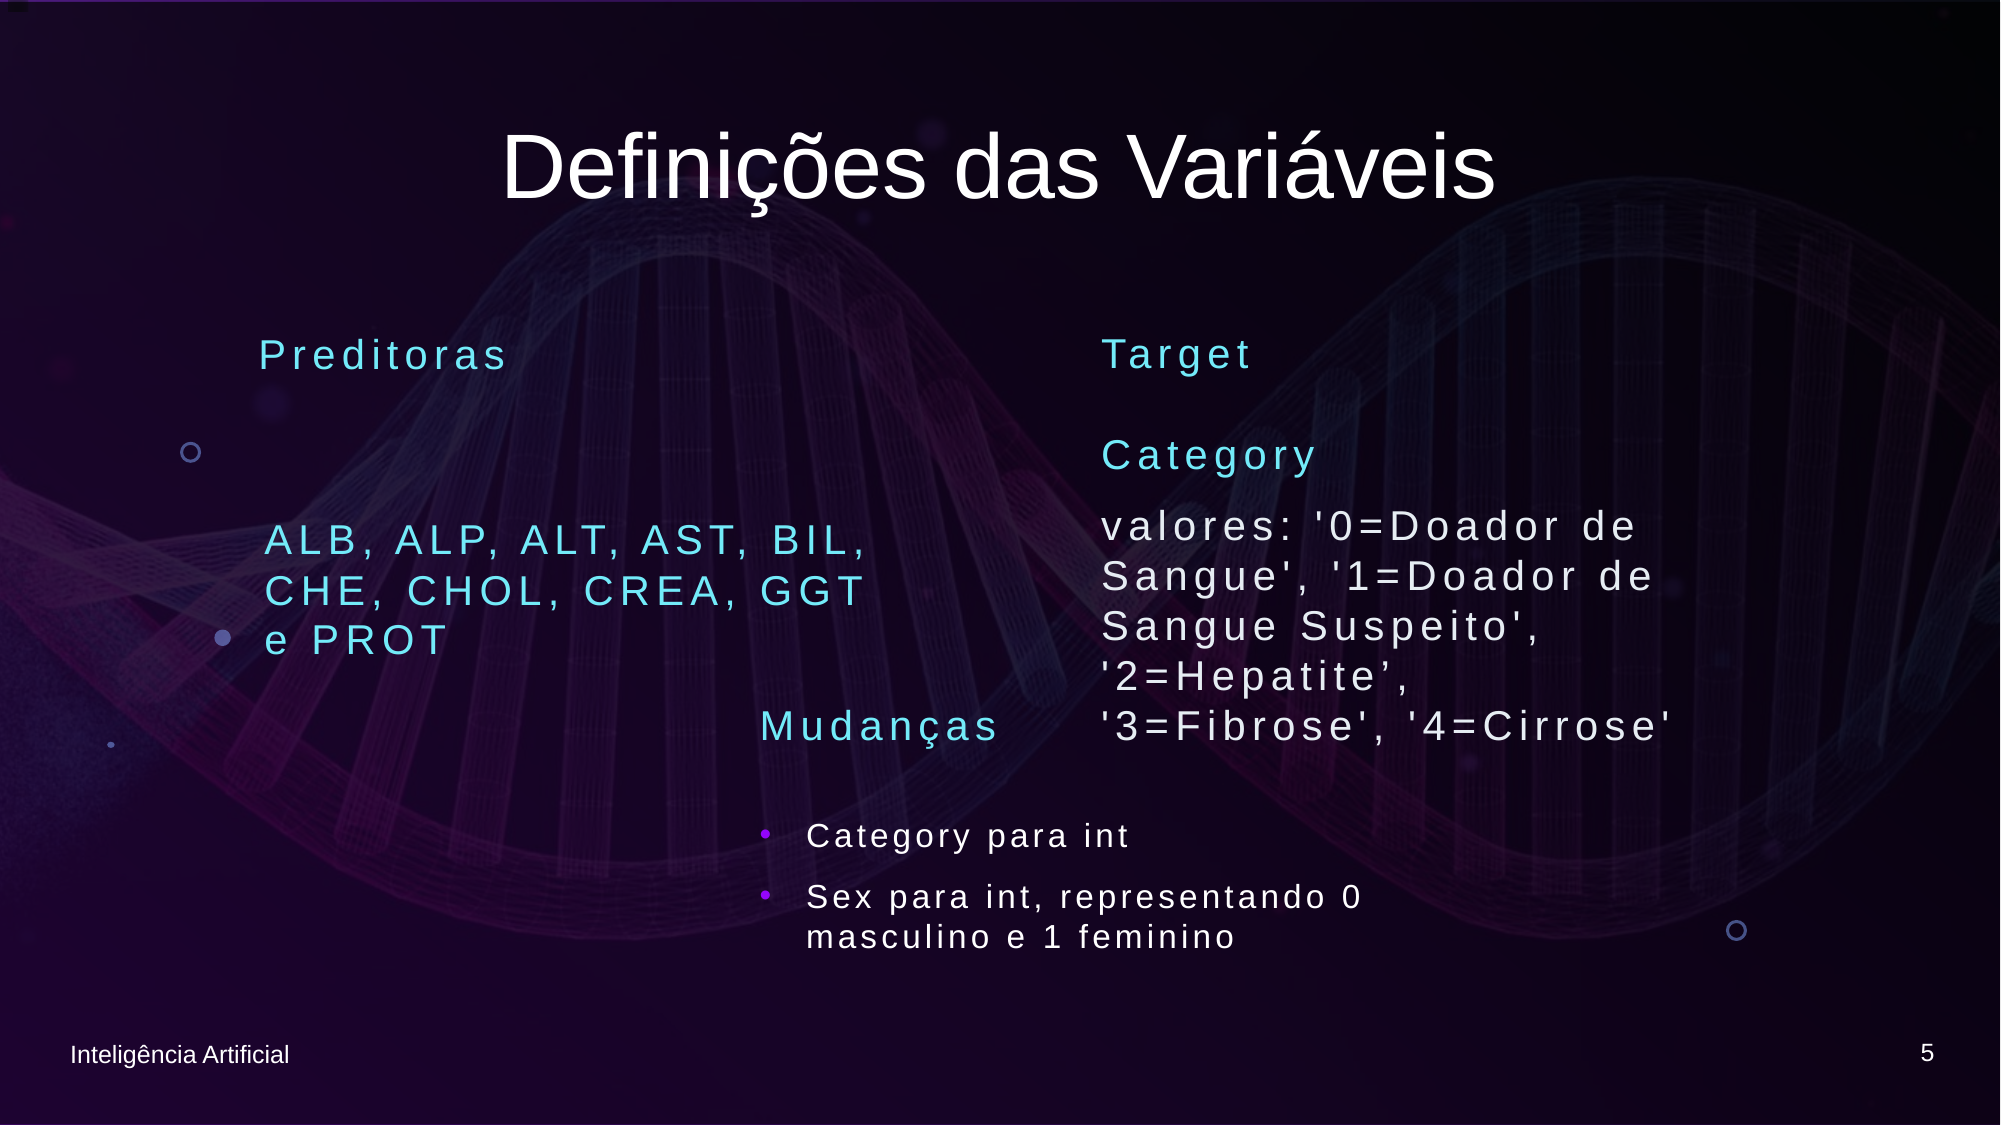

# Definições das Variáveis
Target
Preditoras
ALB, ALP, ALT, AST, BIL, CHE, CHOL, CREA, GGT e PROT

Category
valores: '0=Doador de Sangue', '1=Doador de Sangue Suspeito', '2=Hepatite’, '3=Fibrose', '4=Cirrose'

Mudanças
Category para int
Sex para int, representando 0 masculino e 1 feminino
5
Inteligência Artificial